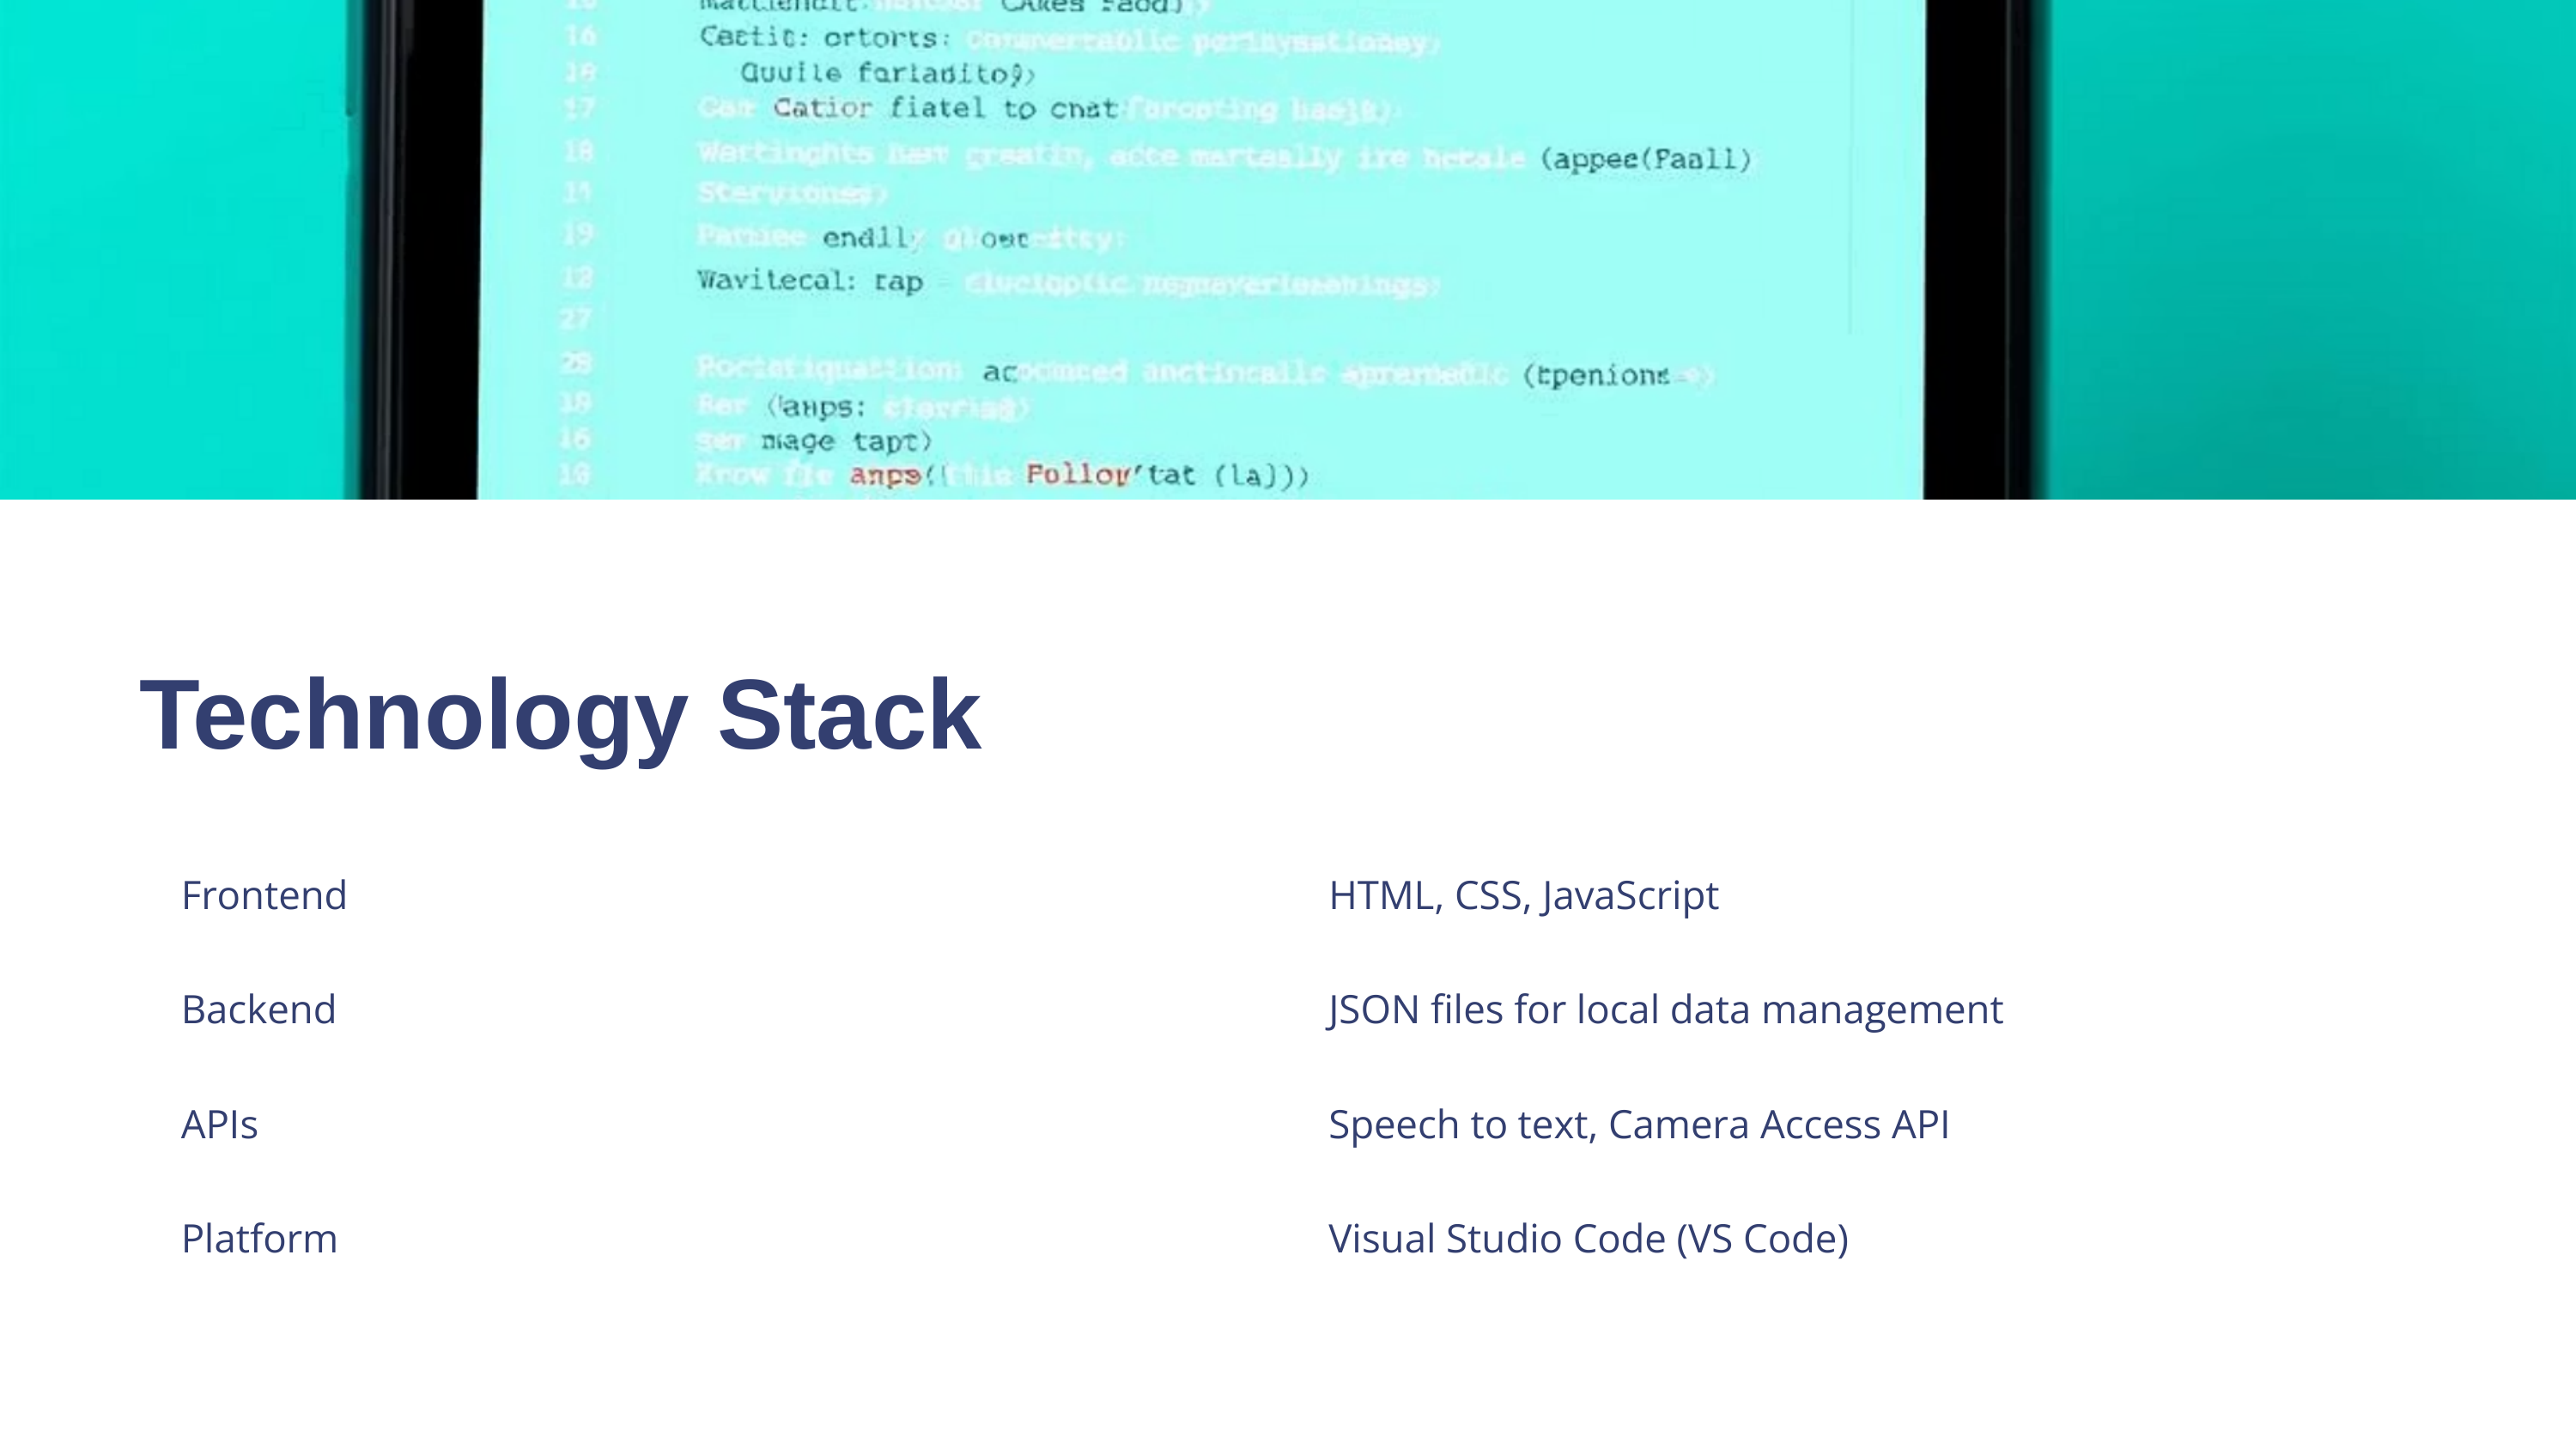

Technology Stack

Frontend

HTML, CSS, JavaScript

Backend

JSON files for local data management

APIs

Speech to text, Camera Access API

Platform

Visual Studio Code (VS Code)